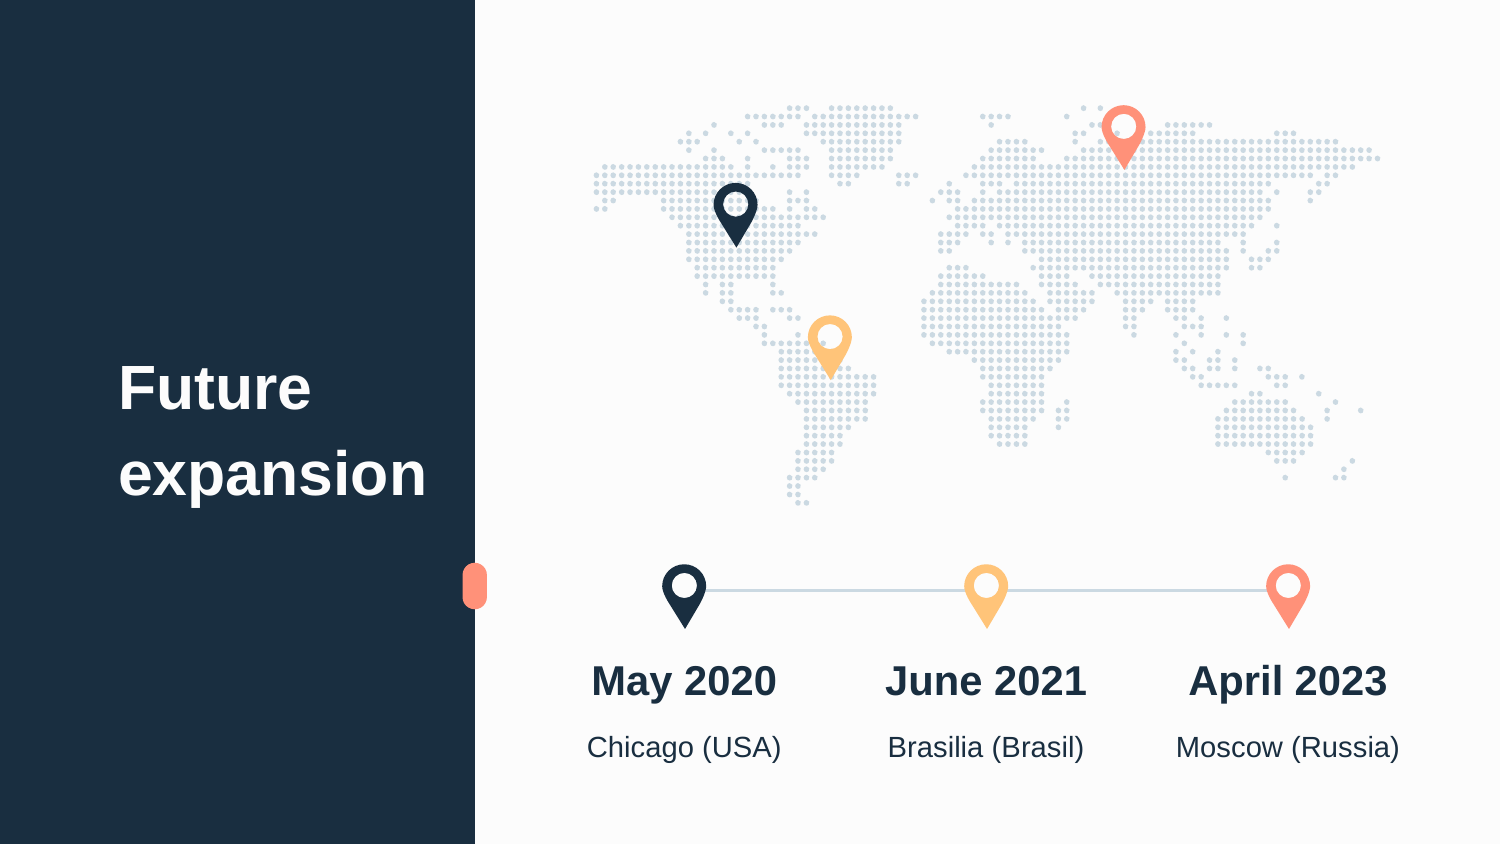

# Future expansion

May 2020
June 2021
April 2023
Chicago (USA)
Brasilia (Brasil)
Moscow (Russia)